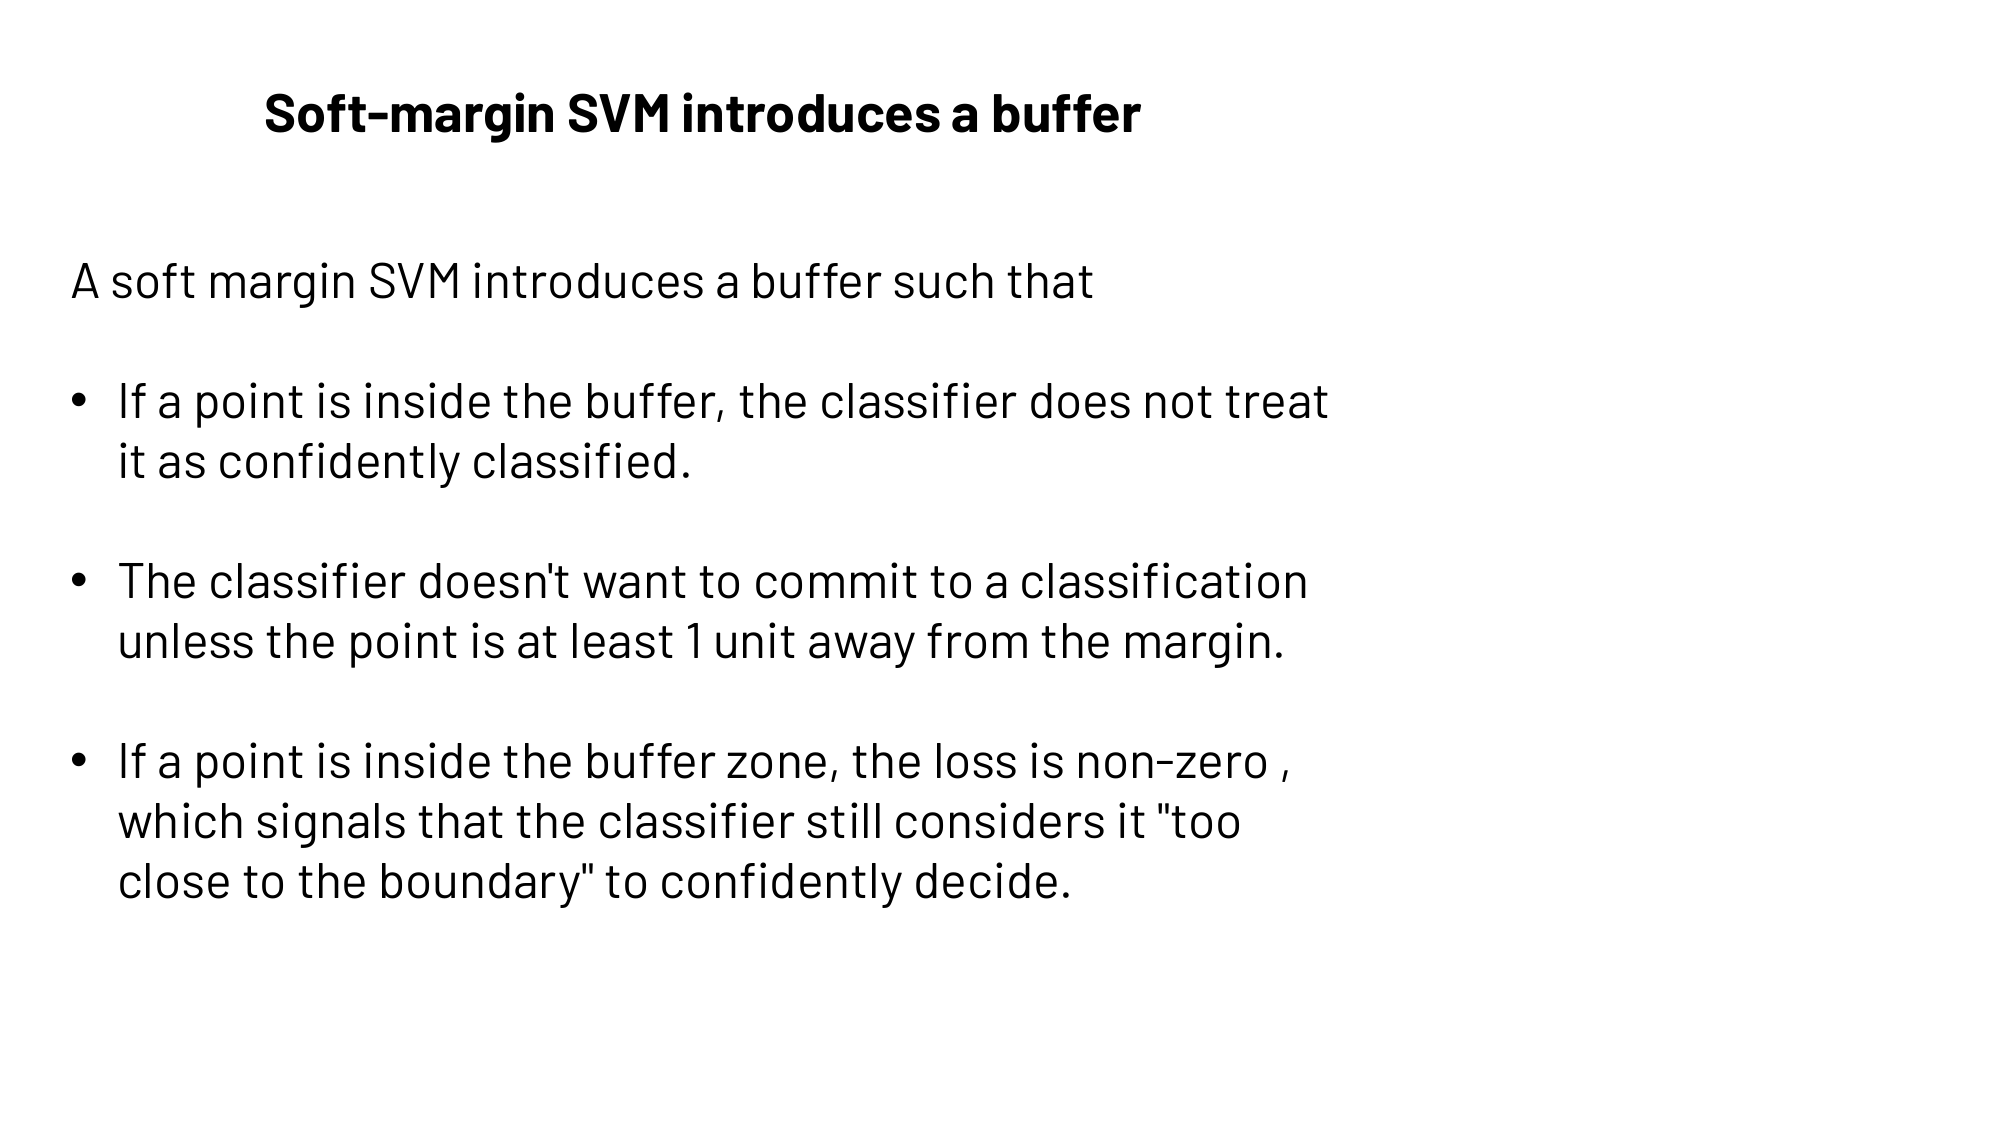

Soft-margin SVM introduces a buffer

A soft margin SVM introduces a buffer such that

If a point is inside the buffer, the classifier does not treat it as confidently classified.

The classifier doesn't want to commit to a classification unless the point is at least 1 unit away from the margin.

If a point is inside the buffer zone, the loss is non-zero , which signals that the classifier still considers it "too close to the boundary" to confidently decide.